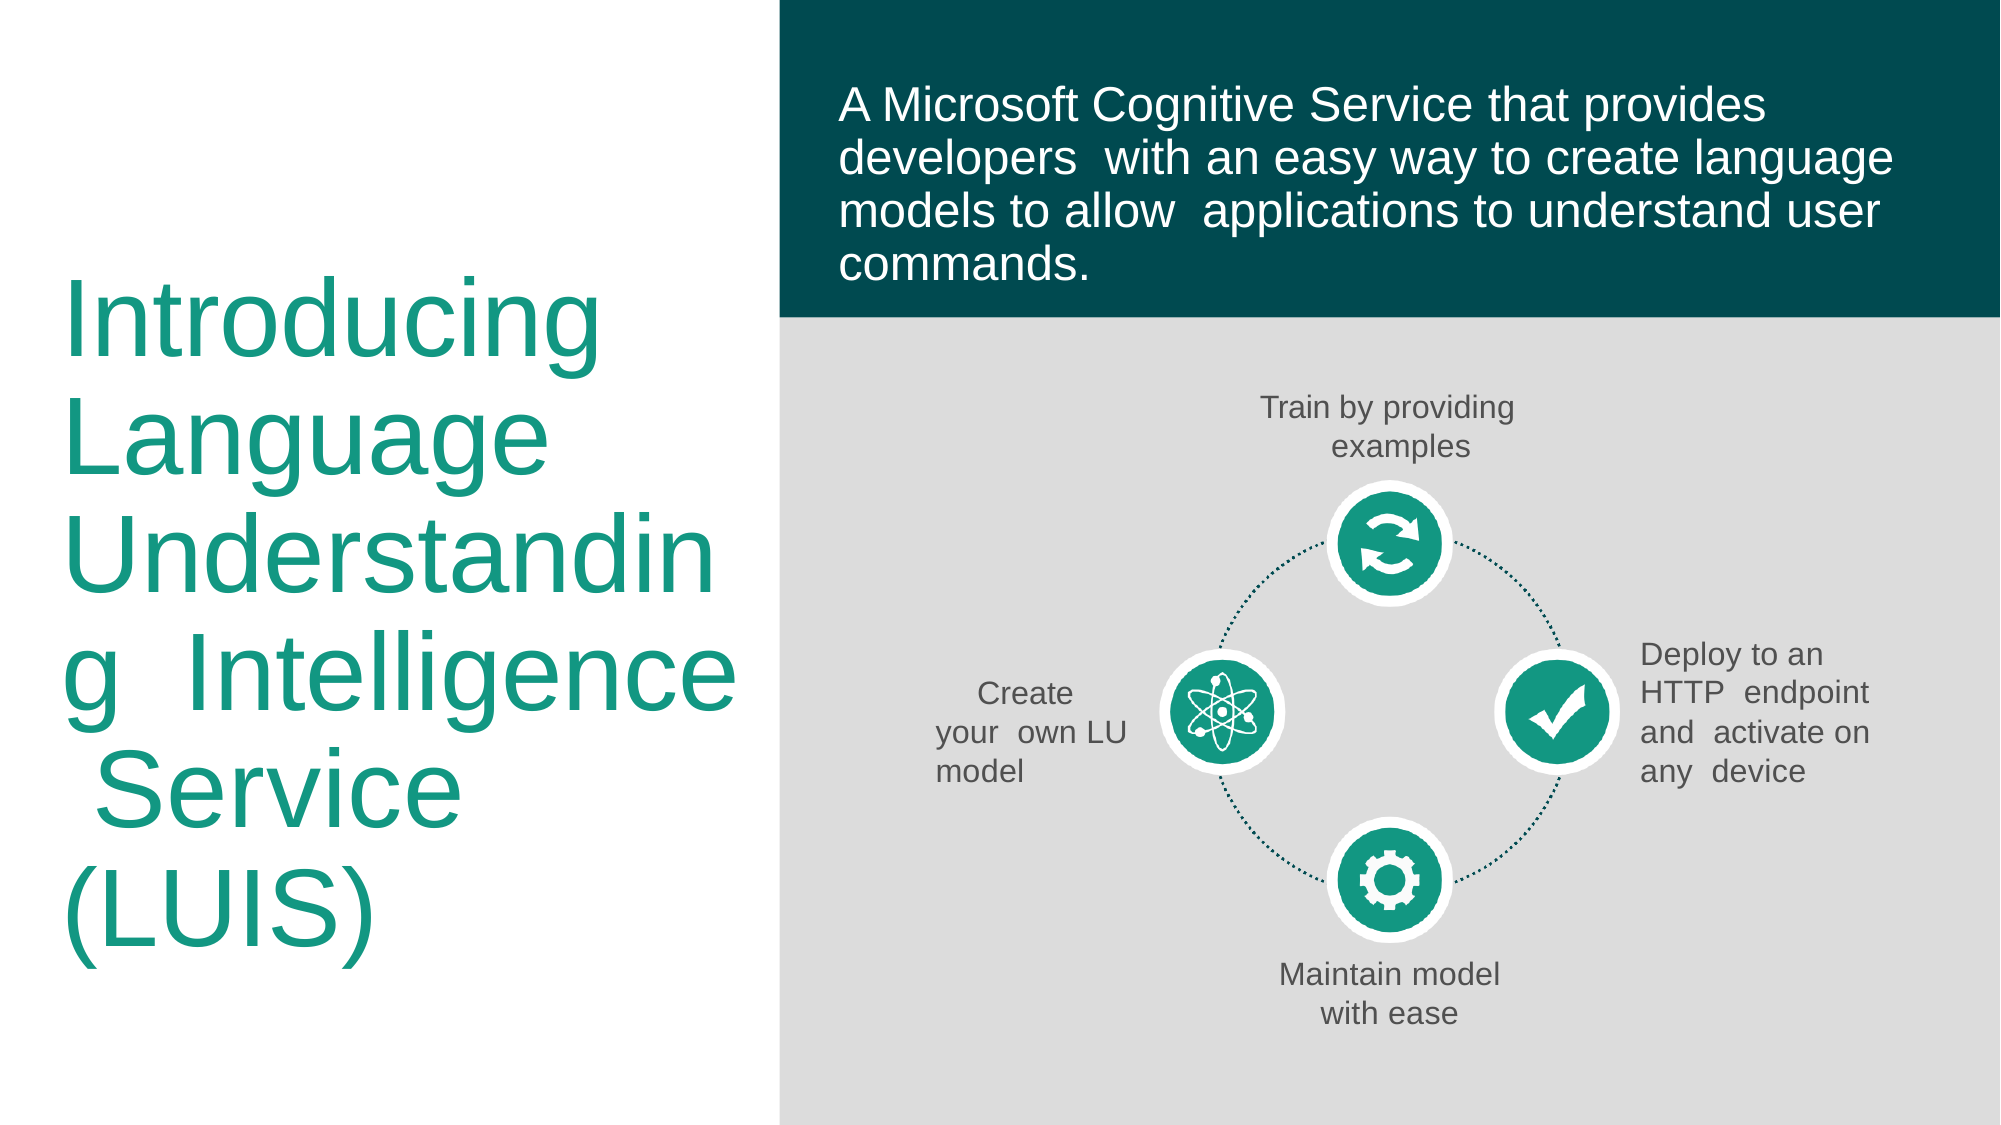

# A Microsoft Cognitive Service that provides developers  with an easy way to create language models to allow  applications to understand user commands.
Introducing  Language  Understanding  Intelligence  Service (LUIS)

Train by providing  examples

Deploy to an HTTP  endpoint and  activate on any  device
Create your  own LU model
Maintain model
with ease